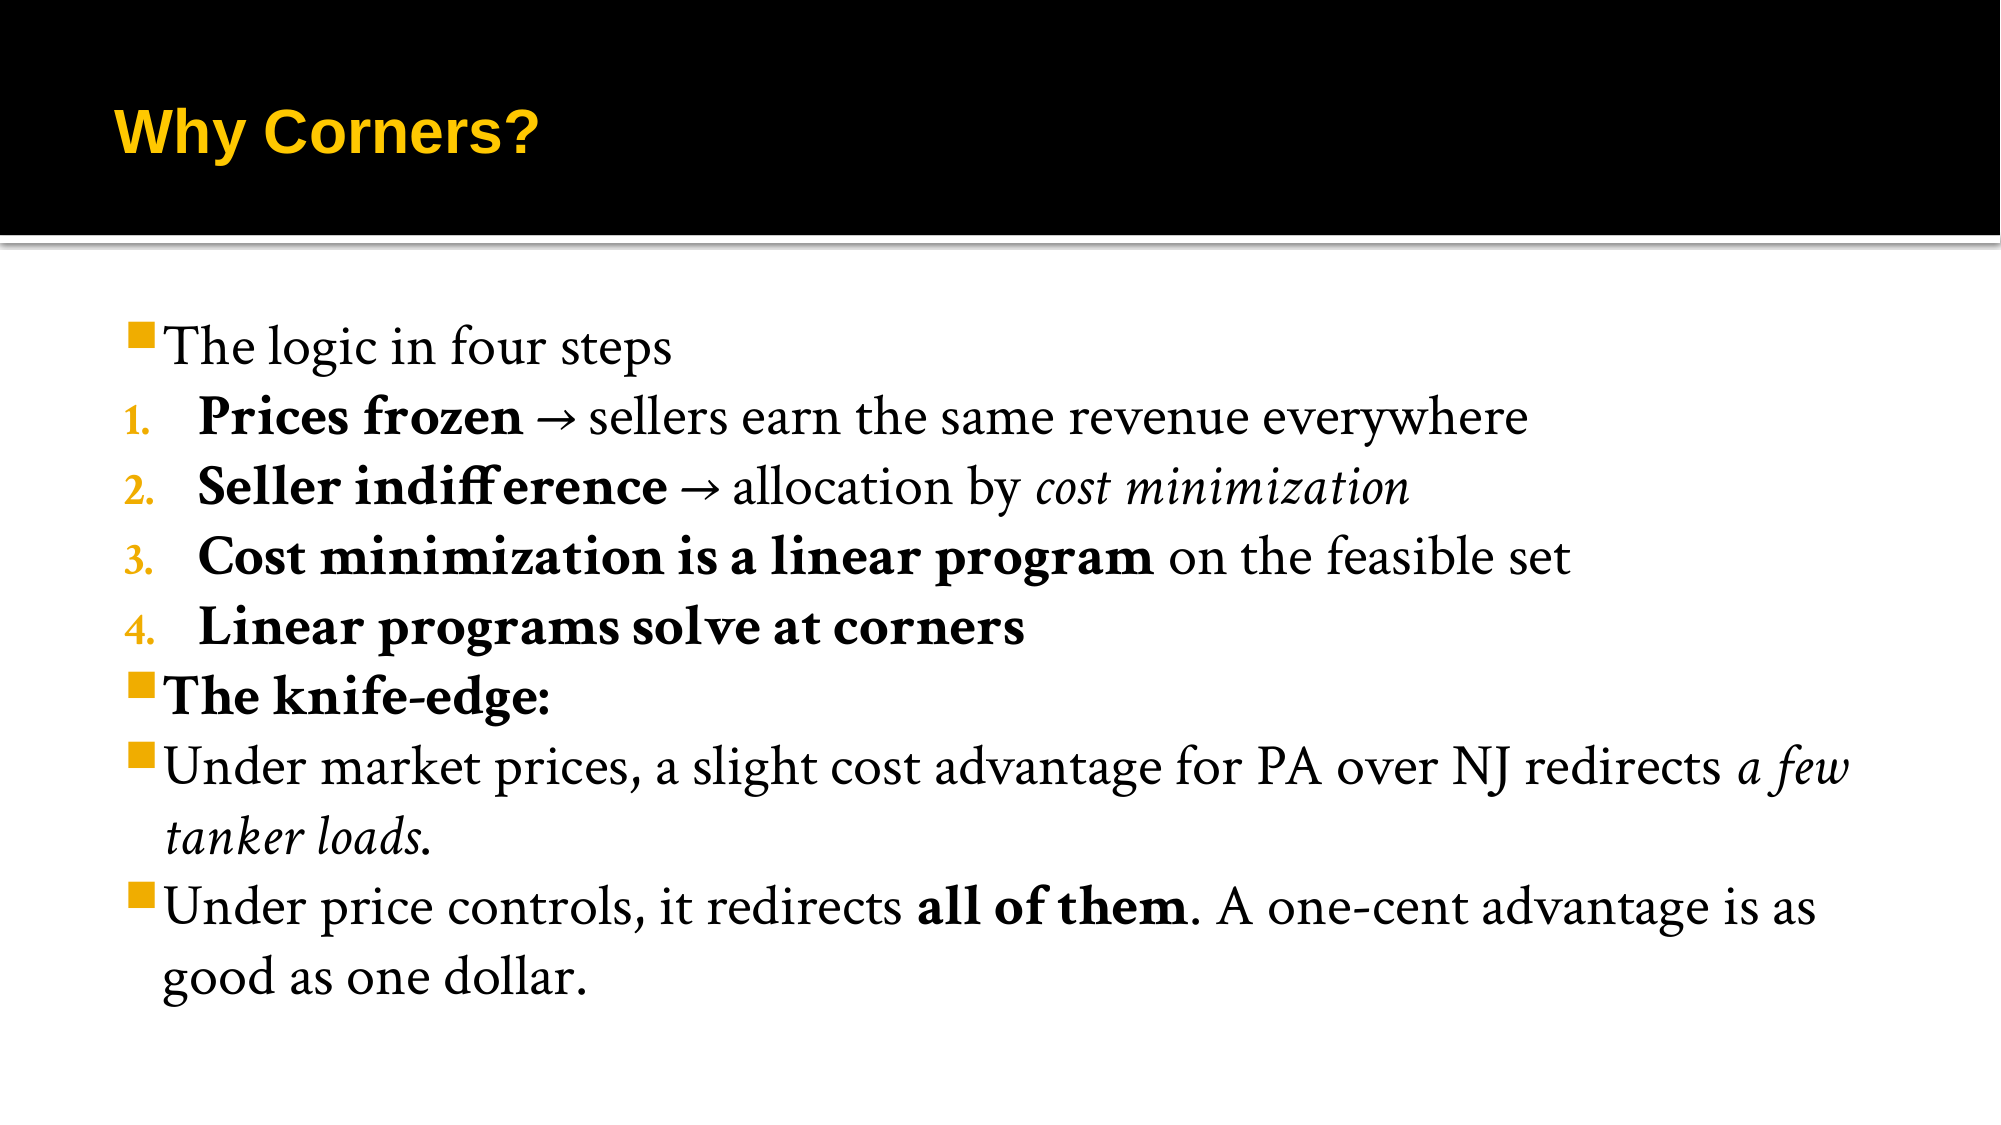

# Why Corners?
The logic in four steps
Prices frozen → sellers earn the same revenue everywhere
Seller indifference → allocation by cost minimization
Cost minimization is a linear program on the feasible set
Linear programs solve at corners
The knife-edge:
Under market prices, a slight cost advantage for PA over NJ redirects a few tanker loads.
Under price controls, it redirects all of them. A one-cent advantage is as good as one dollar.